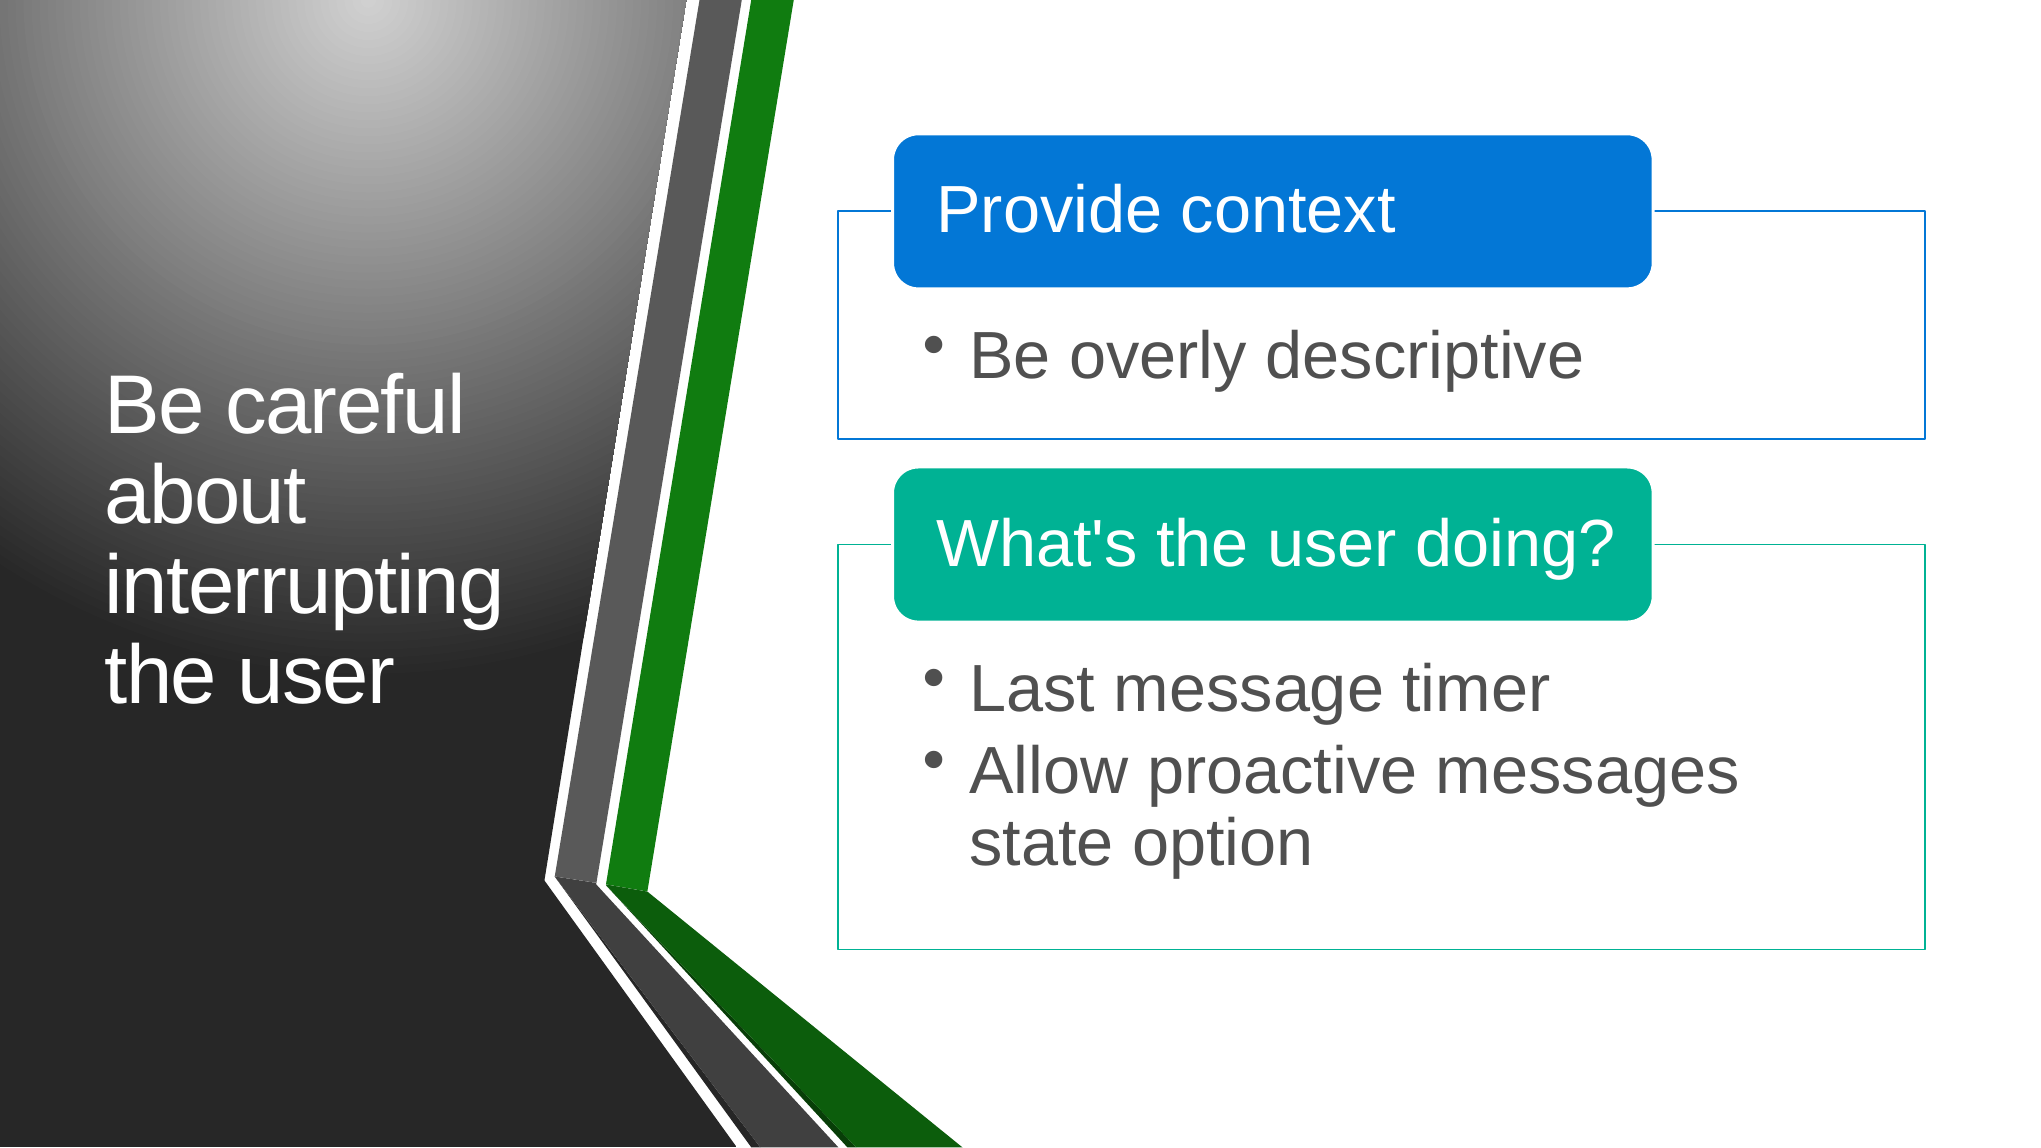

# Be careful about interrupting the user
Be overly descriptive
Provide context
Last message timer
Allow proactive messages state option
What's the user doing?